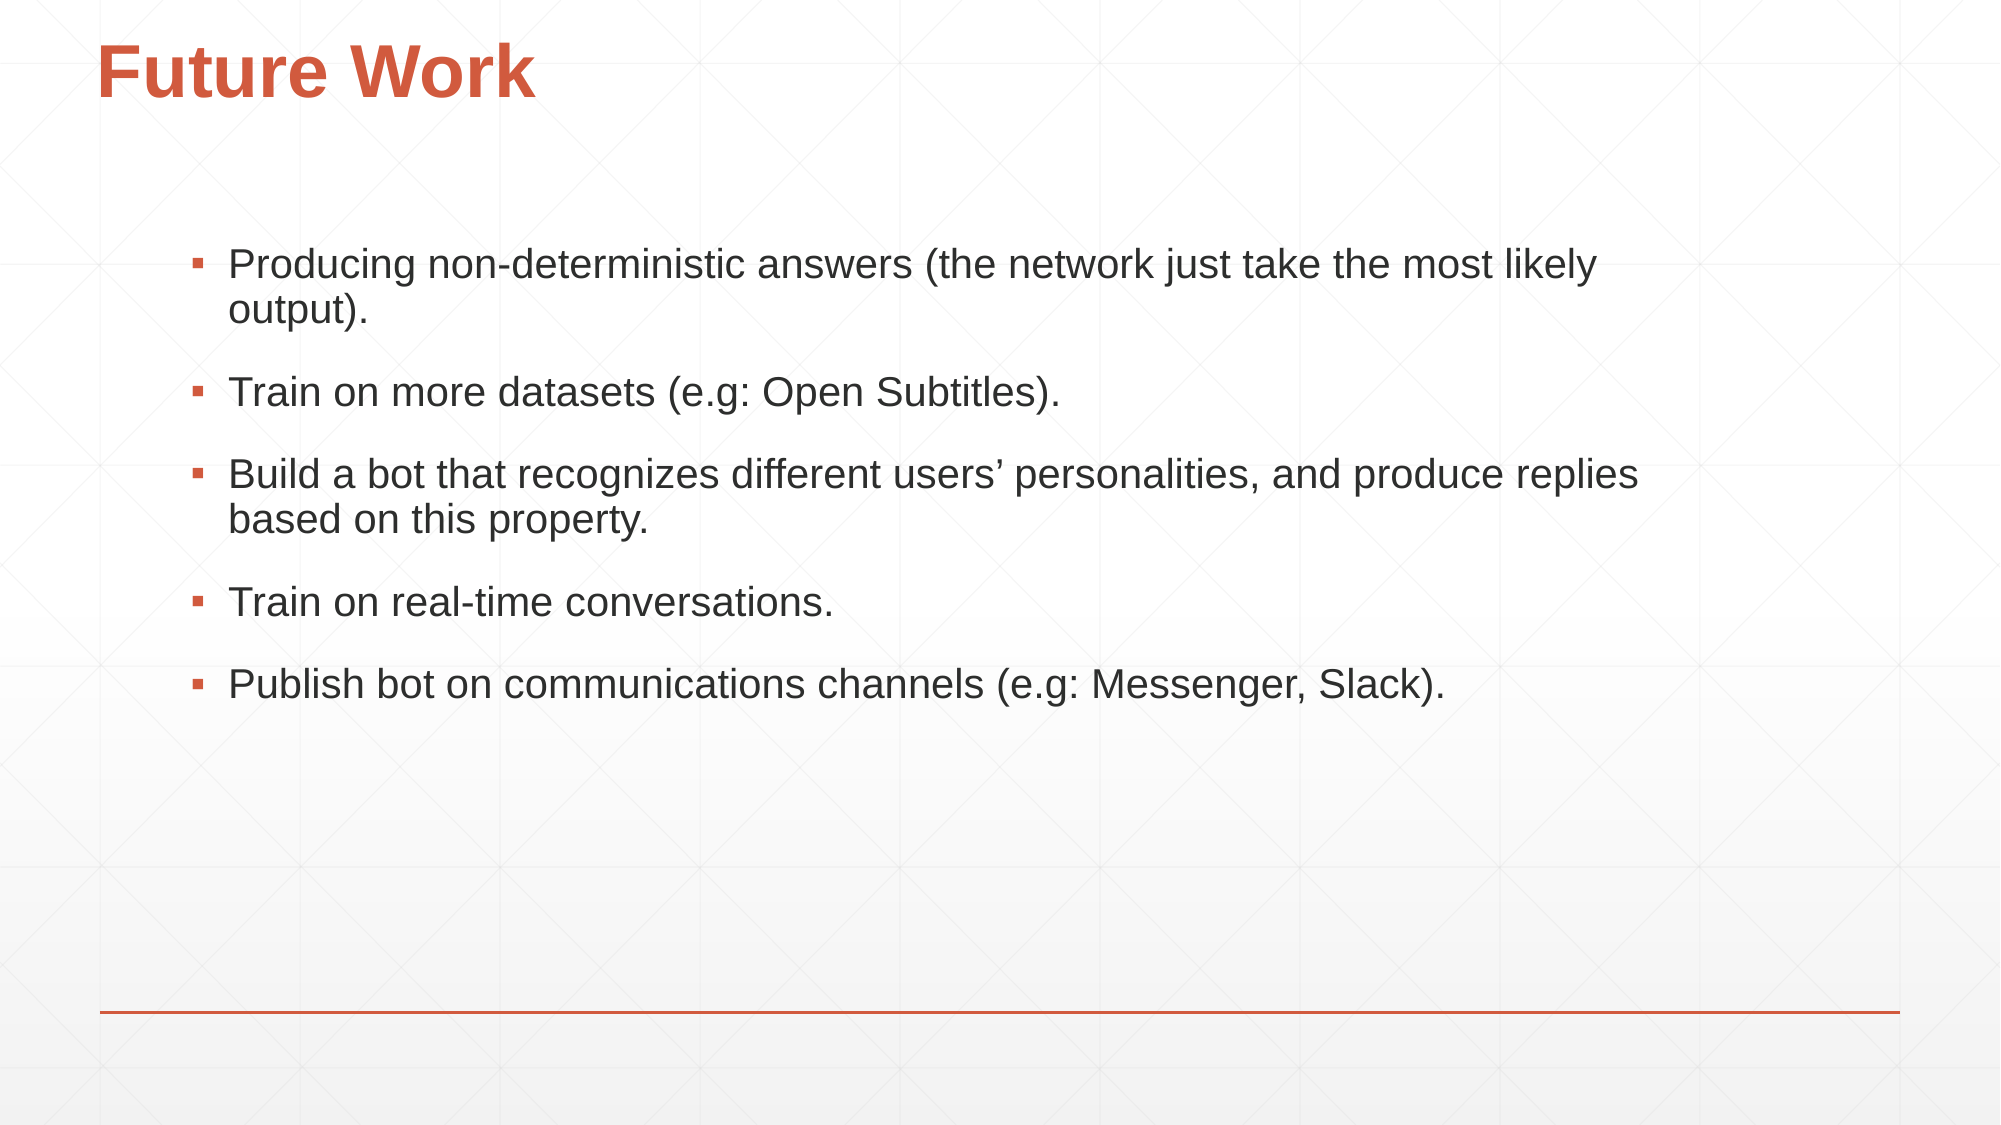

Future Work

Producing non-deterministic answers (the network just take the most likely output).
Train on more datasets (e.g: Open Subtitles).
Build a bot that recognizes different users’ personalities, and produce replies based on this property.
Train on real-time conversations.
Publish bot on communications channels (e.g: Messenger, Slack).